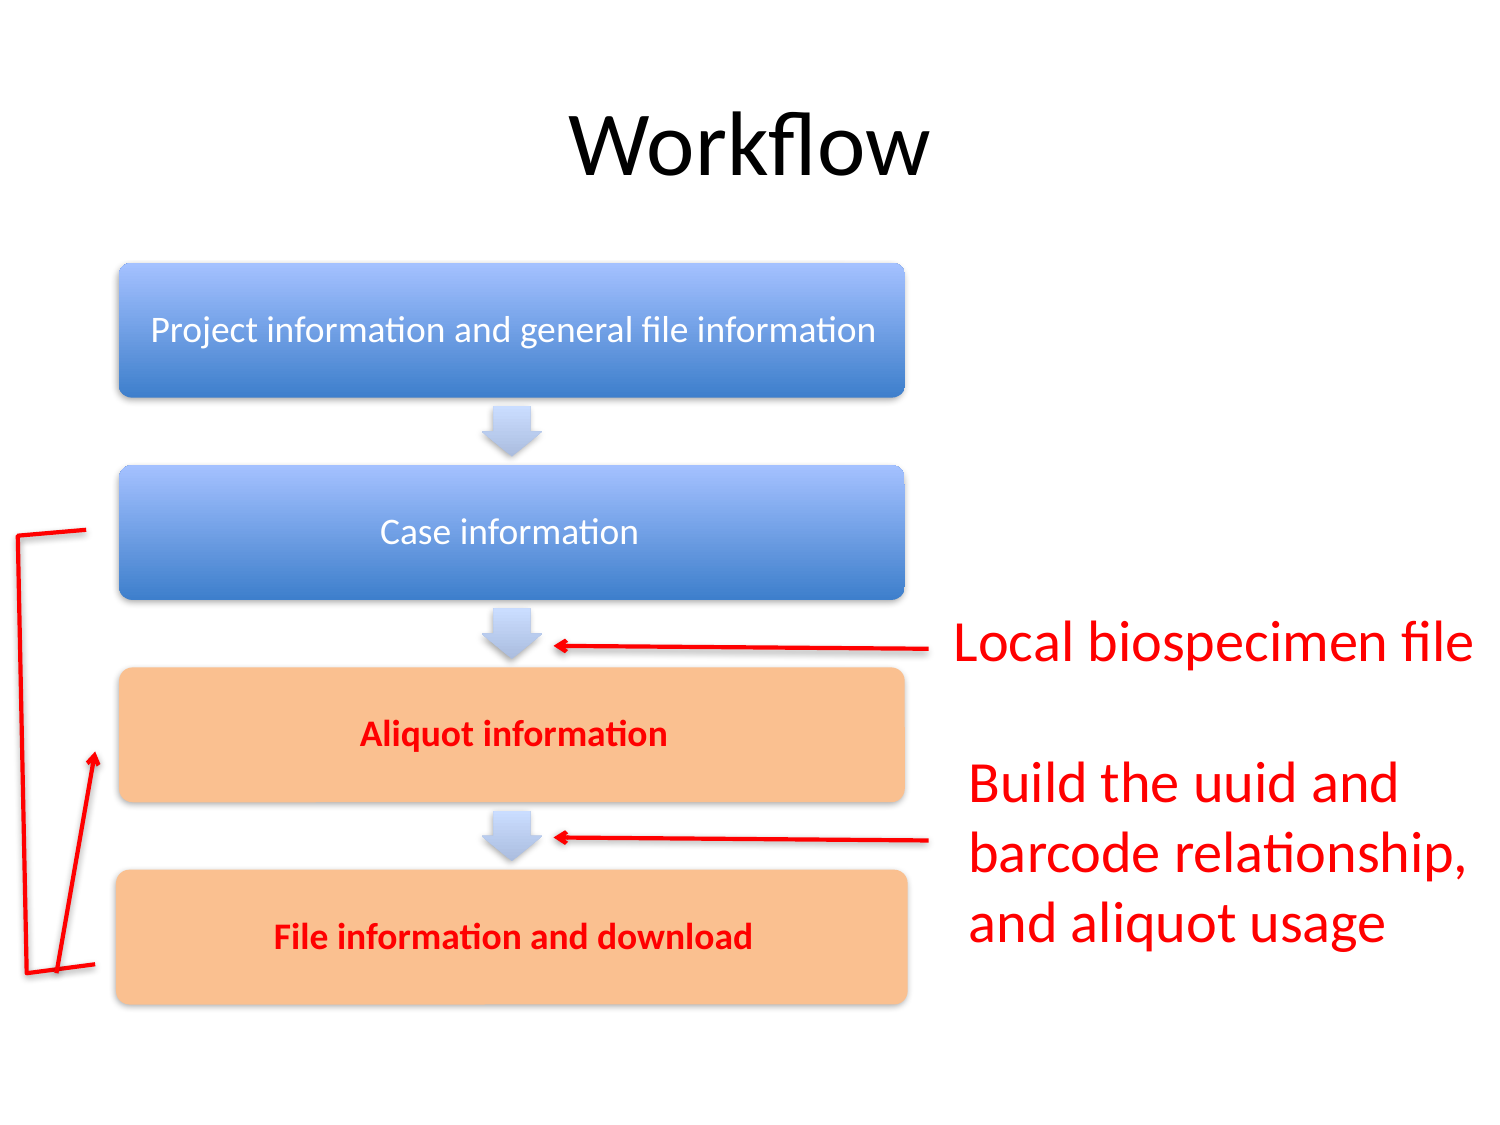

# Workflow
Project information and general file information

Case information

Aliquot information

File information and download

Local biospecimen file
Build the uuid and barcode relationship, and aliquot usage